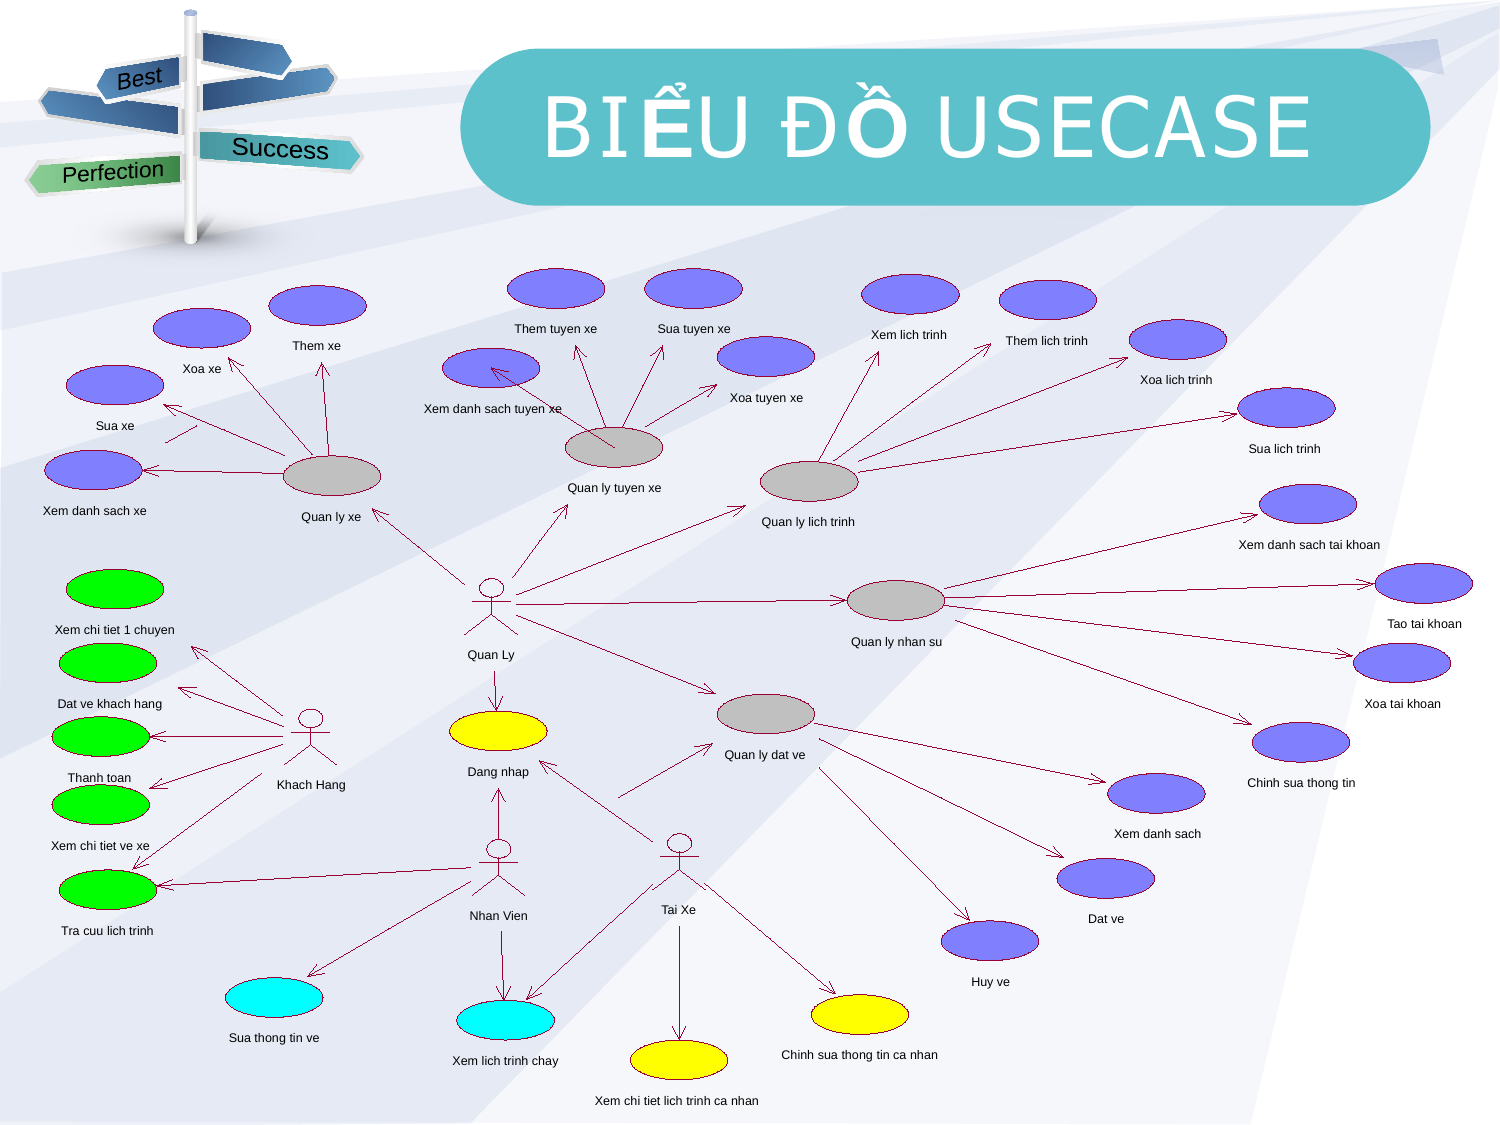

BIỂU ĐỒ USECASE

Them tuyen xe
Sua tuyen xe
Xem lich trinh
Them lich trinh

Them xe

Xoa xe

Xoa lich trinh

Xoa tuyen xe
Xem danh sach tuyen xe
Sua xe

Sua lich trinh

Quan ly tuyen xe

Xem danh sach xe
Quan ly xe
Quan ly lich trinh
Xem danh sach tai khoan

Tao tai khoan
Xem chi tiet 1 chuyen
Quan ly nhan su

Quan Ly

Dat ve khach hang
Xoa tai khoan

Quan ly dat ve
Dang nhap
Thanh toan

Chinh sua thong tin
Khach Hang

Xem danh sach

Xem chi tiet ve xe

Tai Xe
Nhan Vien
Dat ve

Tra cuu lich trinh
Huy ve

Sua thong tin ve

Chinh sua thong tin ca nhan
Xem lich trinh chay
Xem chi tiet lich trinh ca nhan